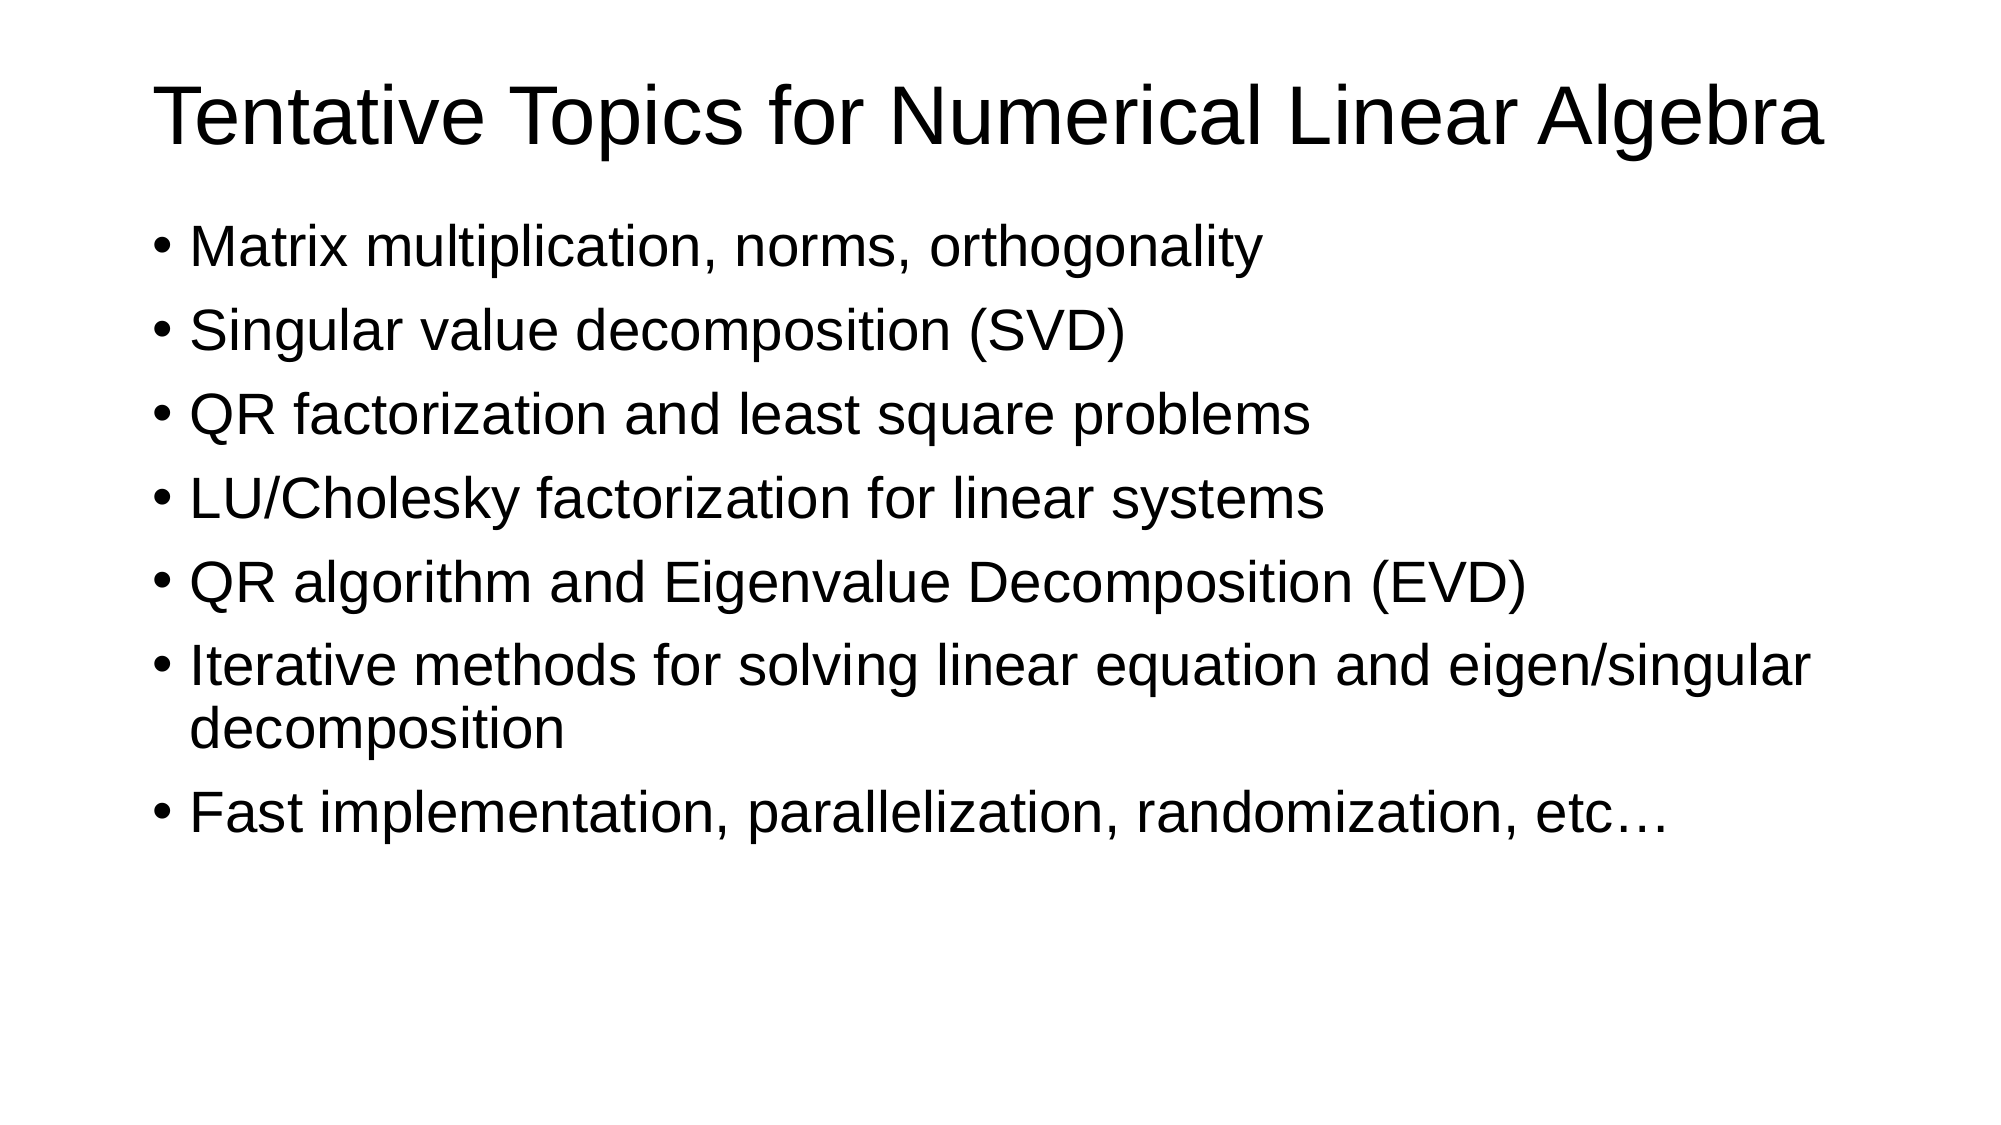

# Tentative Topics for Numerical Linear Algebra
Matrix multiplication, norms, orthogonality
Singular value decomposition (SVD)
QR factorization and least square problems
LU/Cholesky factorization for linear systems
QR algorithm and Eigenvalue Decomposition (EVD)
Iterative methods for solving linear equation and eigen/singular decomposition
Fast implementation, parallelization, randomization, etc…